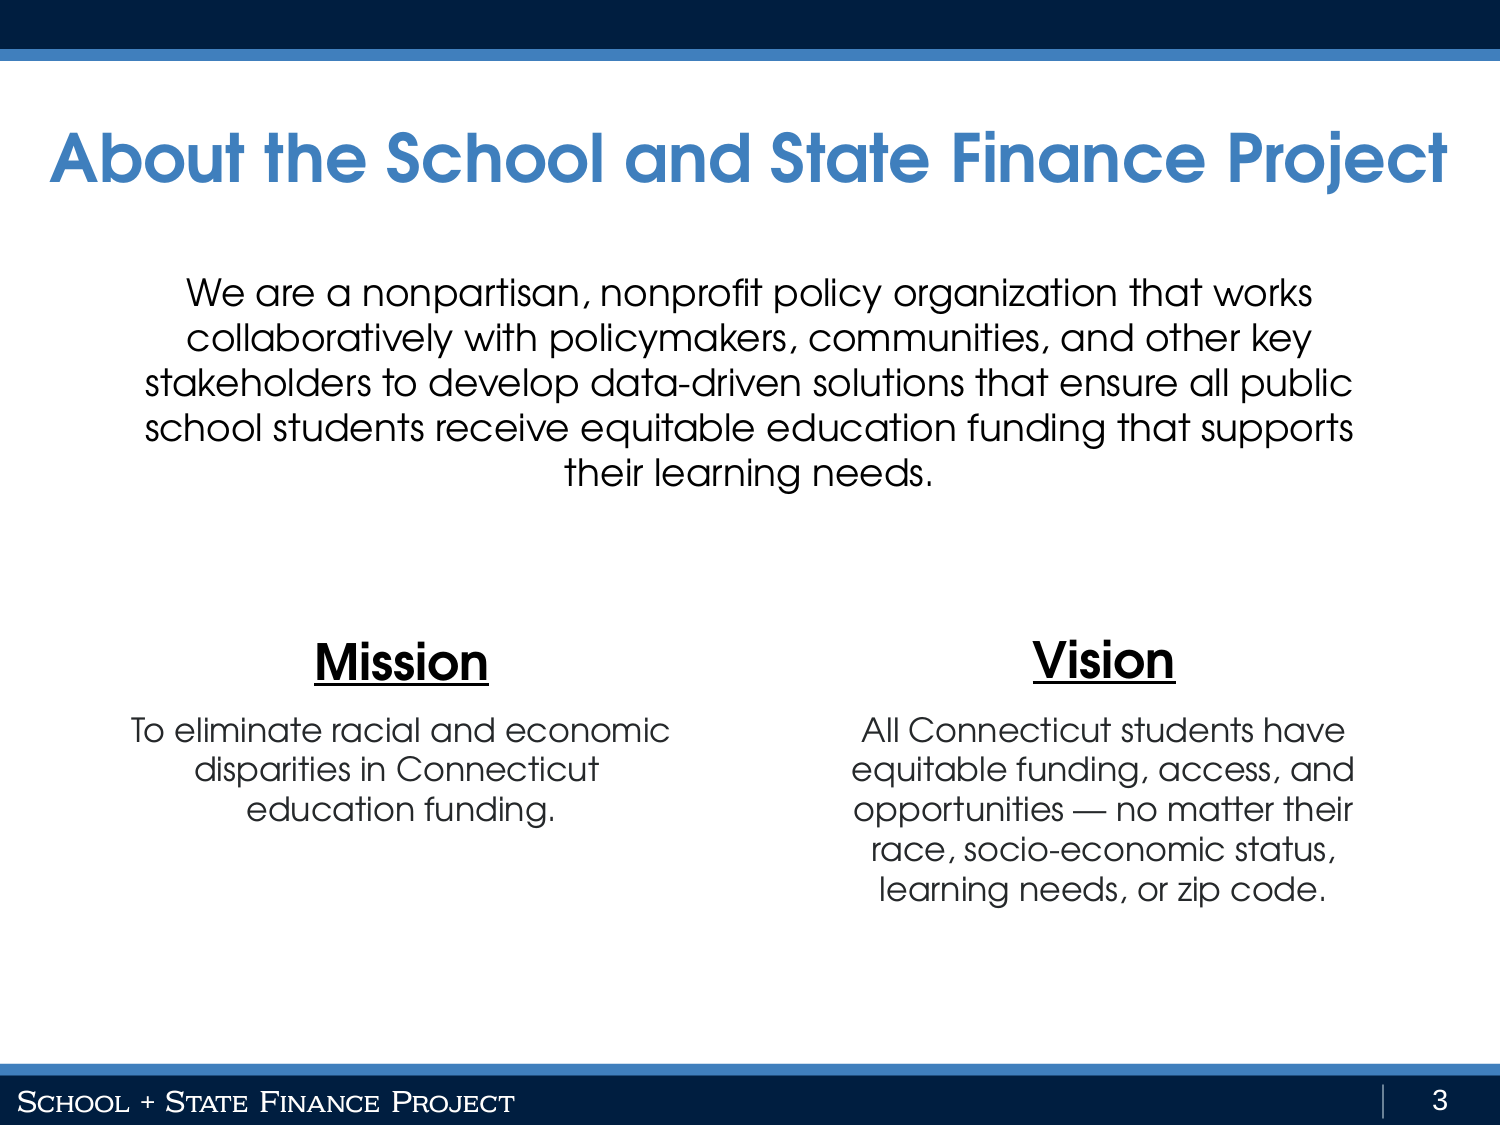

About the School and State Finance Project
We are a nonpartisan, nonprofit policy organization that works collaboratively with policymakers, communities, and other key stakeholders to develop data-driven solutions that ensure all public school students receive equitable education funding that supports their learning needs.
Vision
Mission
To eliminate racial and economic disparities in Connecticut
education funding.
All Connecticut students have equitable funding, access, and opportunities — no matter their race, socio-economic status, learning needs, or zip code.